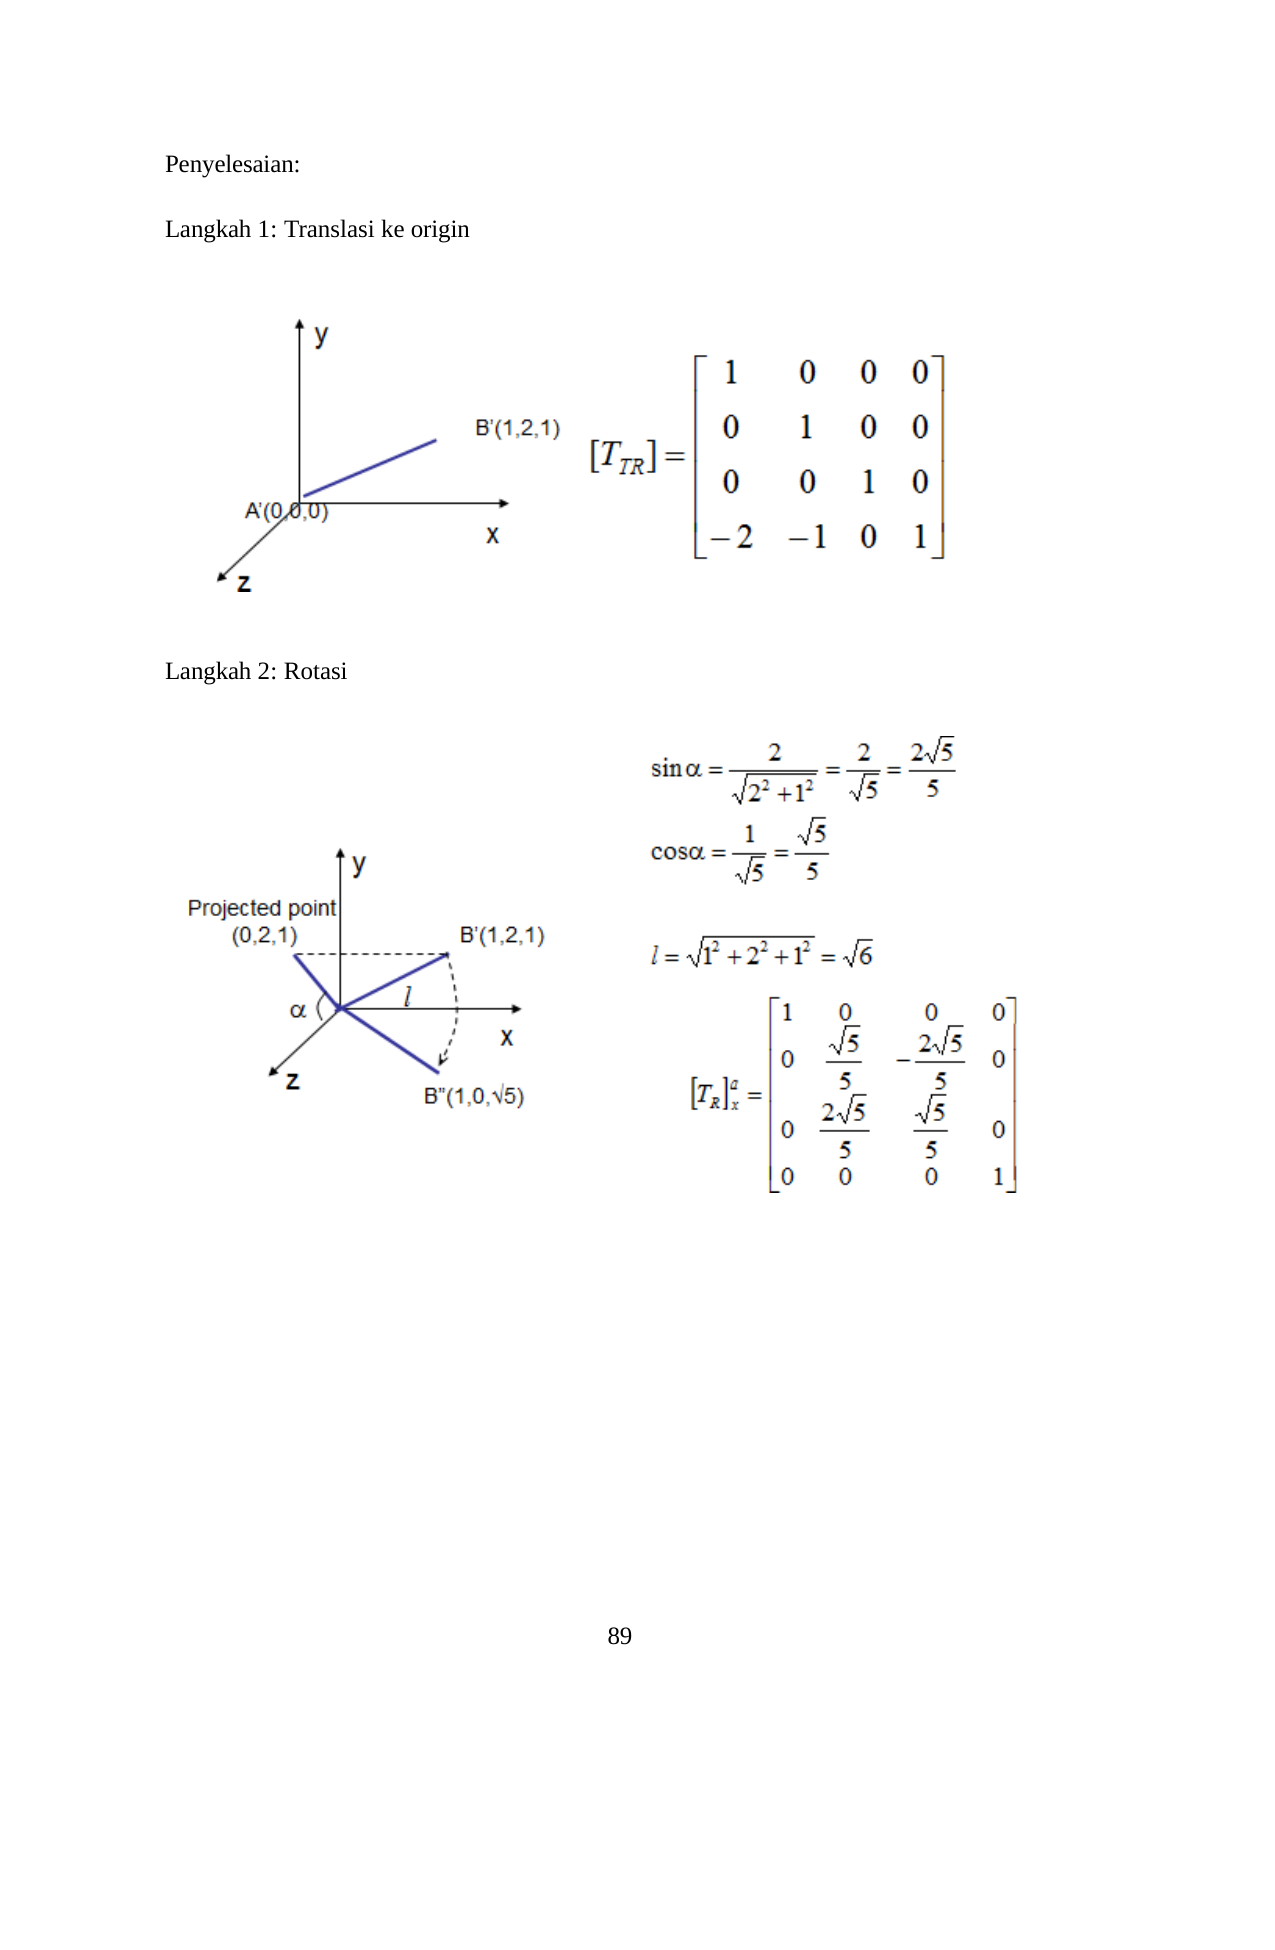

Penyelesaian:

Langkah 1: Translasi ke origin

Langkah 2: Rotasi

89